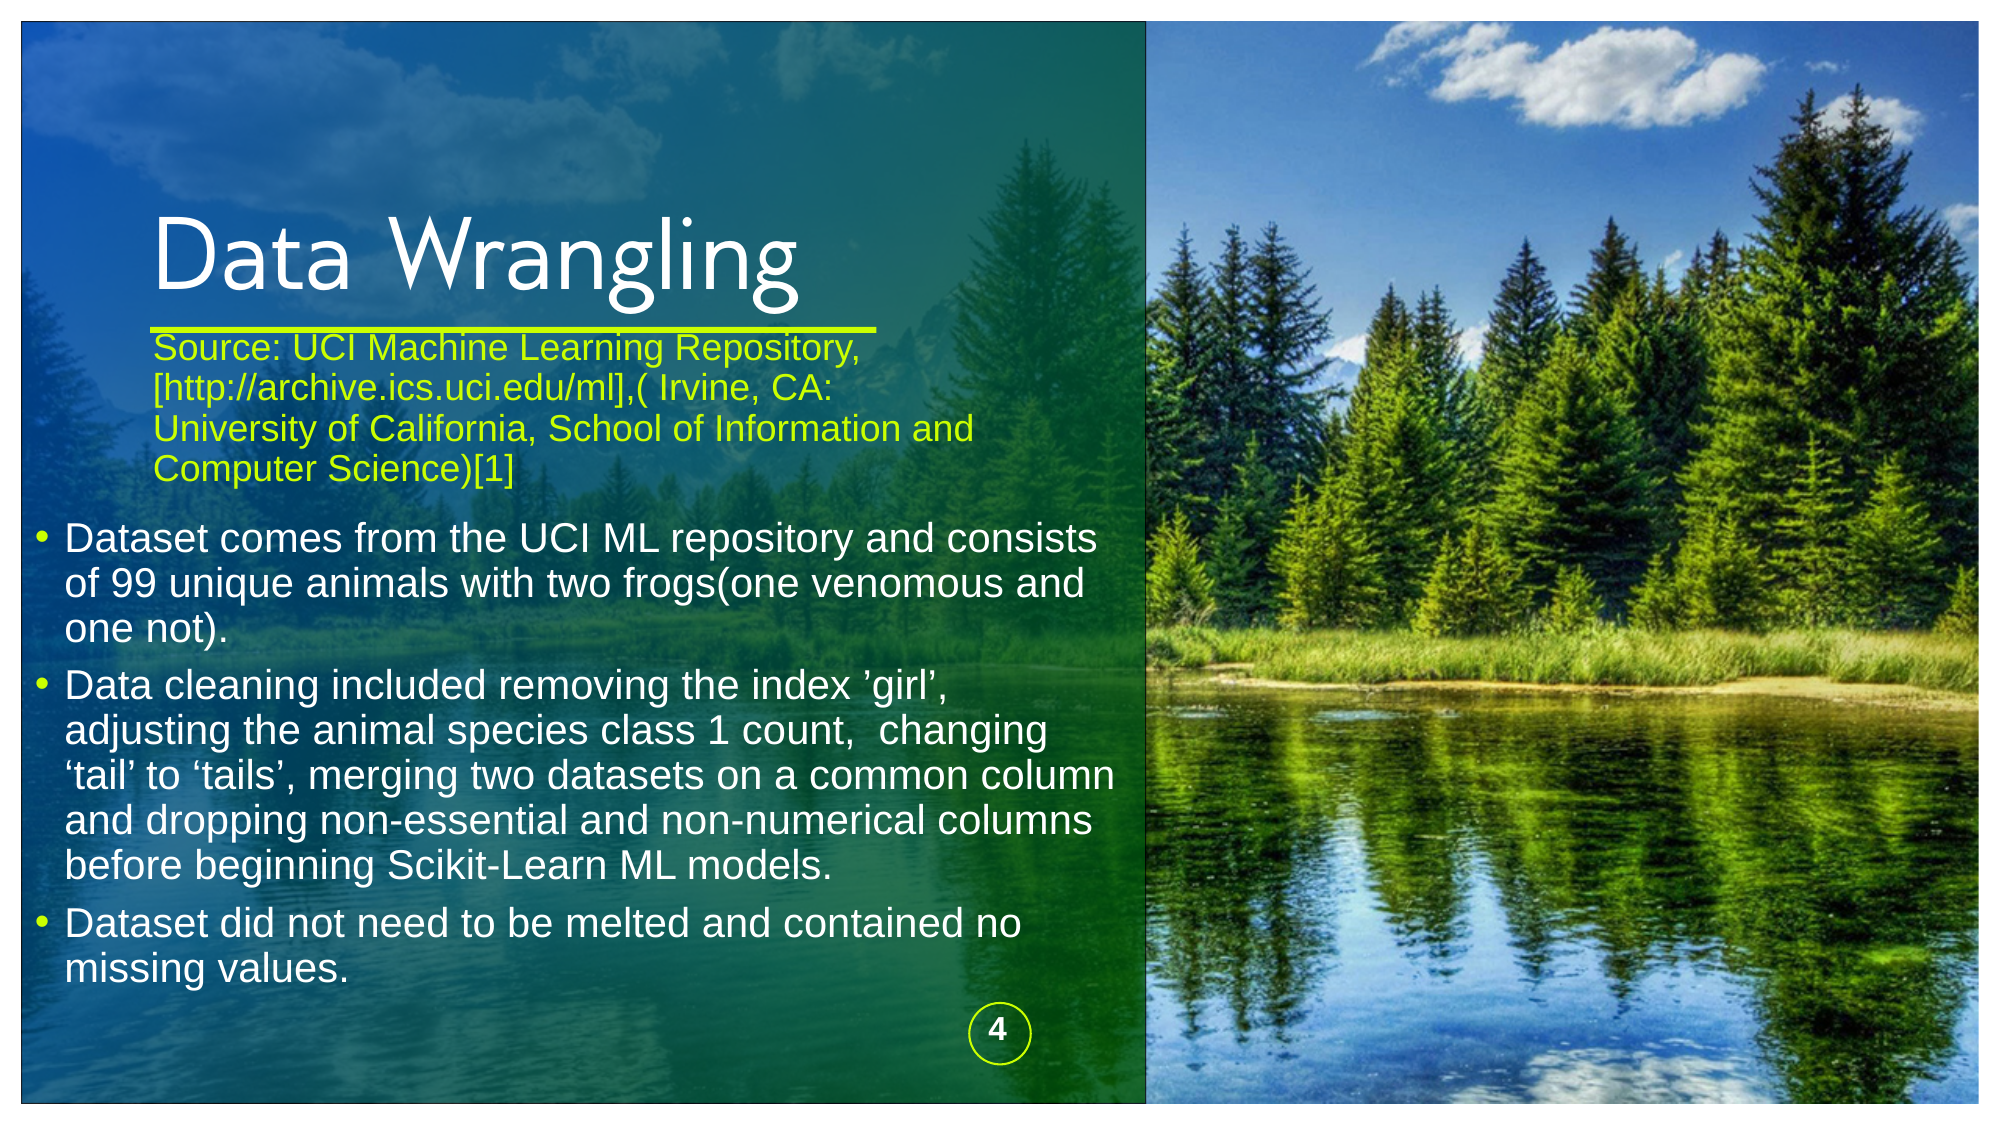

# Data Wrangling
Source: UCI Machine Learning Repository, [http://archive.ics.uci.edu/ml],( Irvine, CA: University of California, School of Information and Computer Science)[1]
Dataset comes from the UCI ML repository and consists of 99 unique animals with two frogs(one venomous and one not).
Data cleaning included removing the index ’girl’, adjusting the animal species class 1 count,  changing ‘tail’ to ‘tails’, merging two datasets on a common column and dropping non-essential and non-numerical columns before beginning Scikit-Learn ML models.
Dataset did not need to be melted and contained no missing values.

4